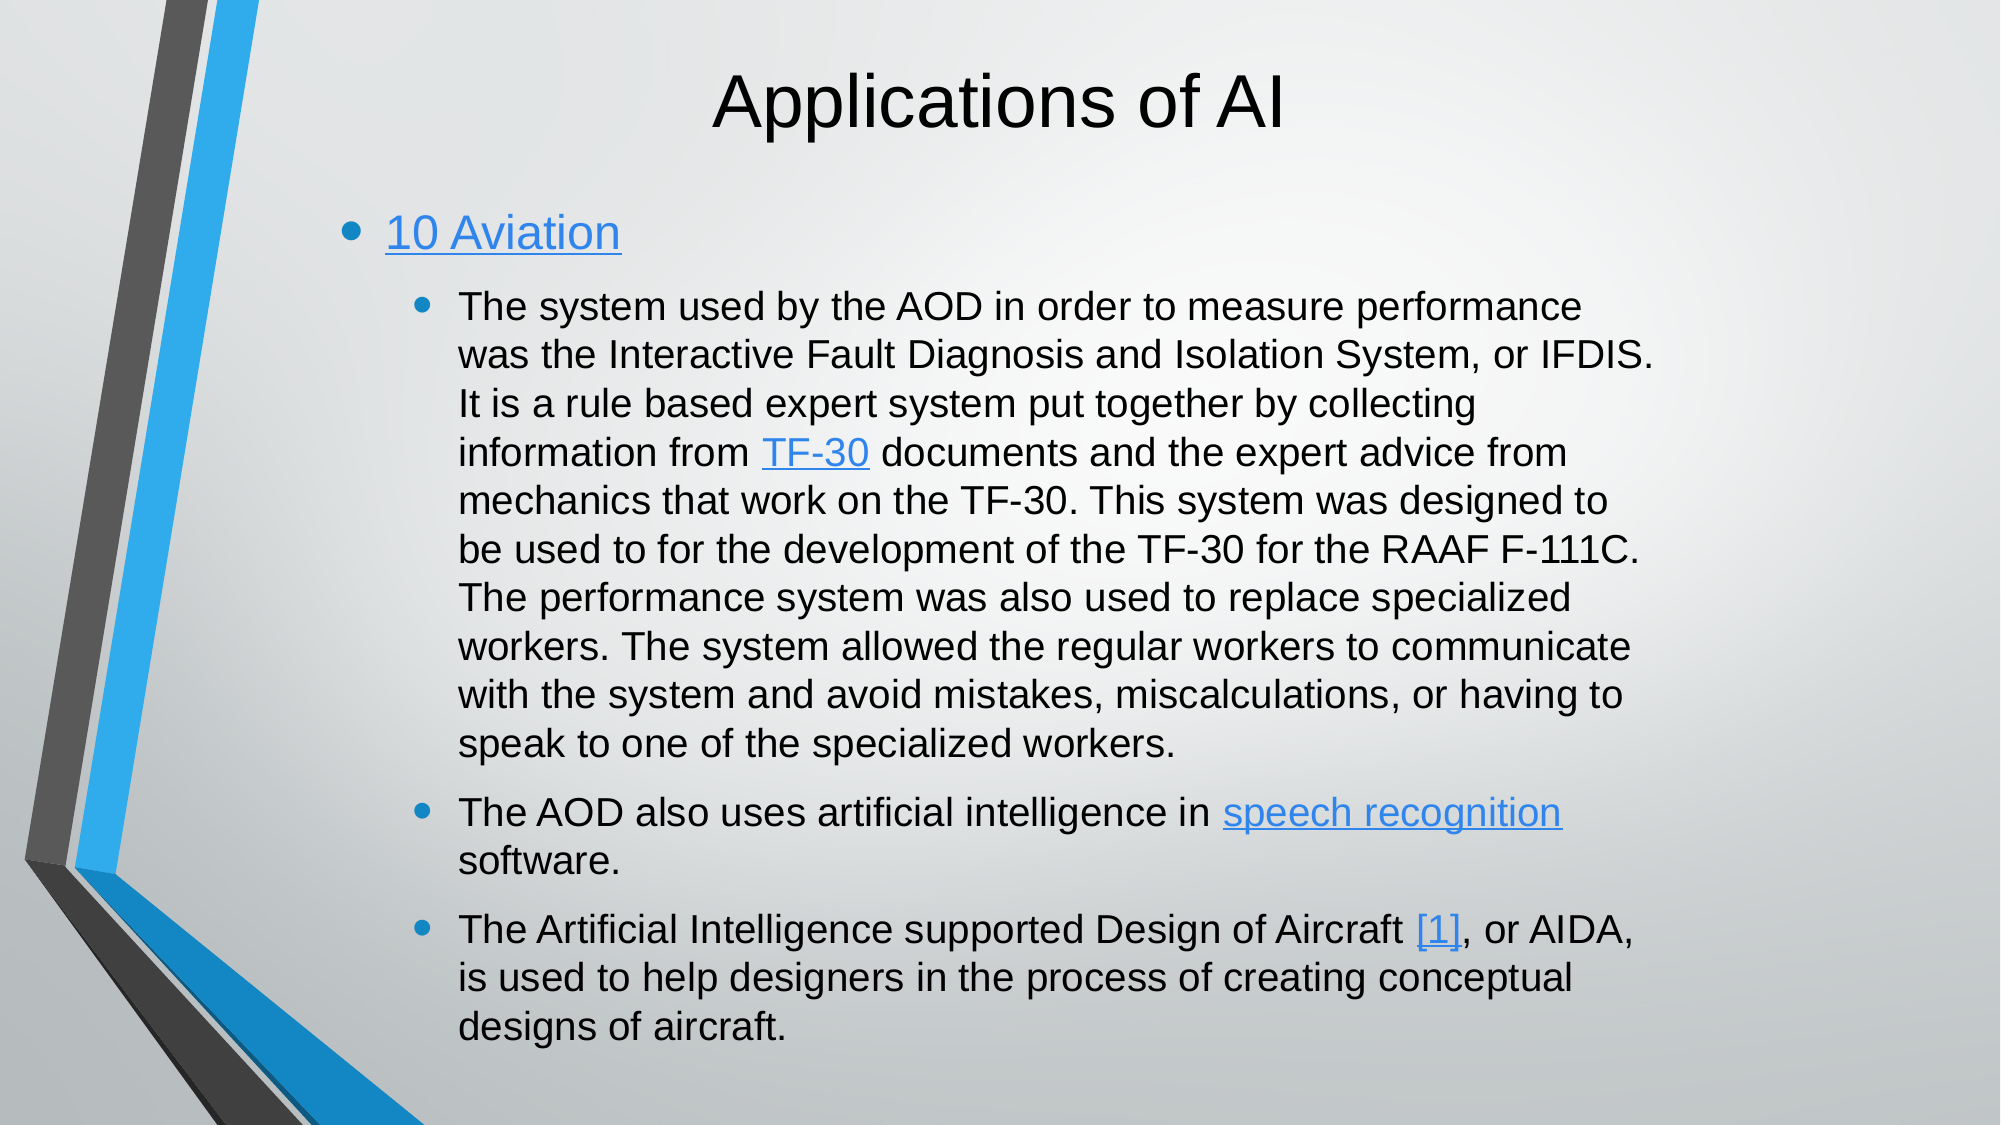

# Applications of AI
10 Aviation
The system used by the AOD in order to measure performance was the Interactive Fault Diagnosis and Isolation System, or IFDIS. It is a rule based expert system put together by collecting information from TF-30 documents and the expert advice from mechanics that work on the TF-30. This system was designed to be used to for the development of the TF-30 for the RAAF F-111C. The performance system was also used to replace specialized workers. The system allowed the regular workers to communicate with the system and avoid mistakes, miscalculations, or having to speak to one of the specialized workers.
The AOD also uses artificial intelligence in speech recognition software.
The Artificial Intelligence supported Design of Aircraft [1], or AIDA, is used to help designers in the process of creating conceptual designs of aircraft.